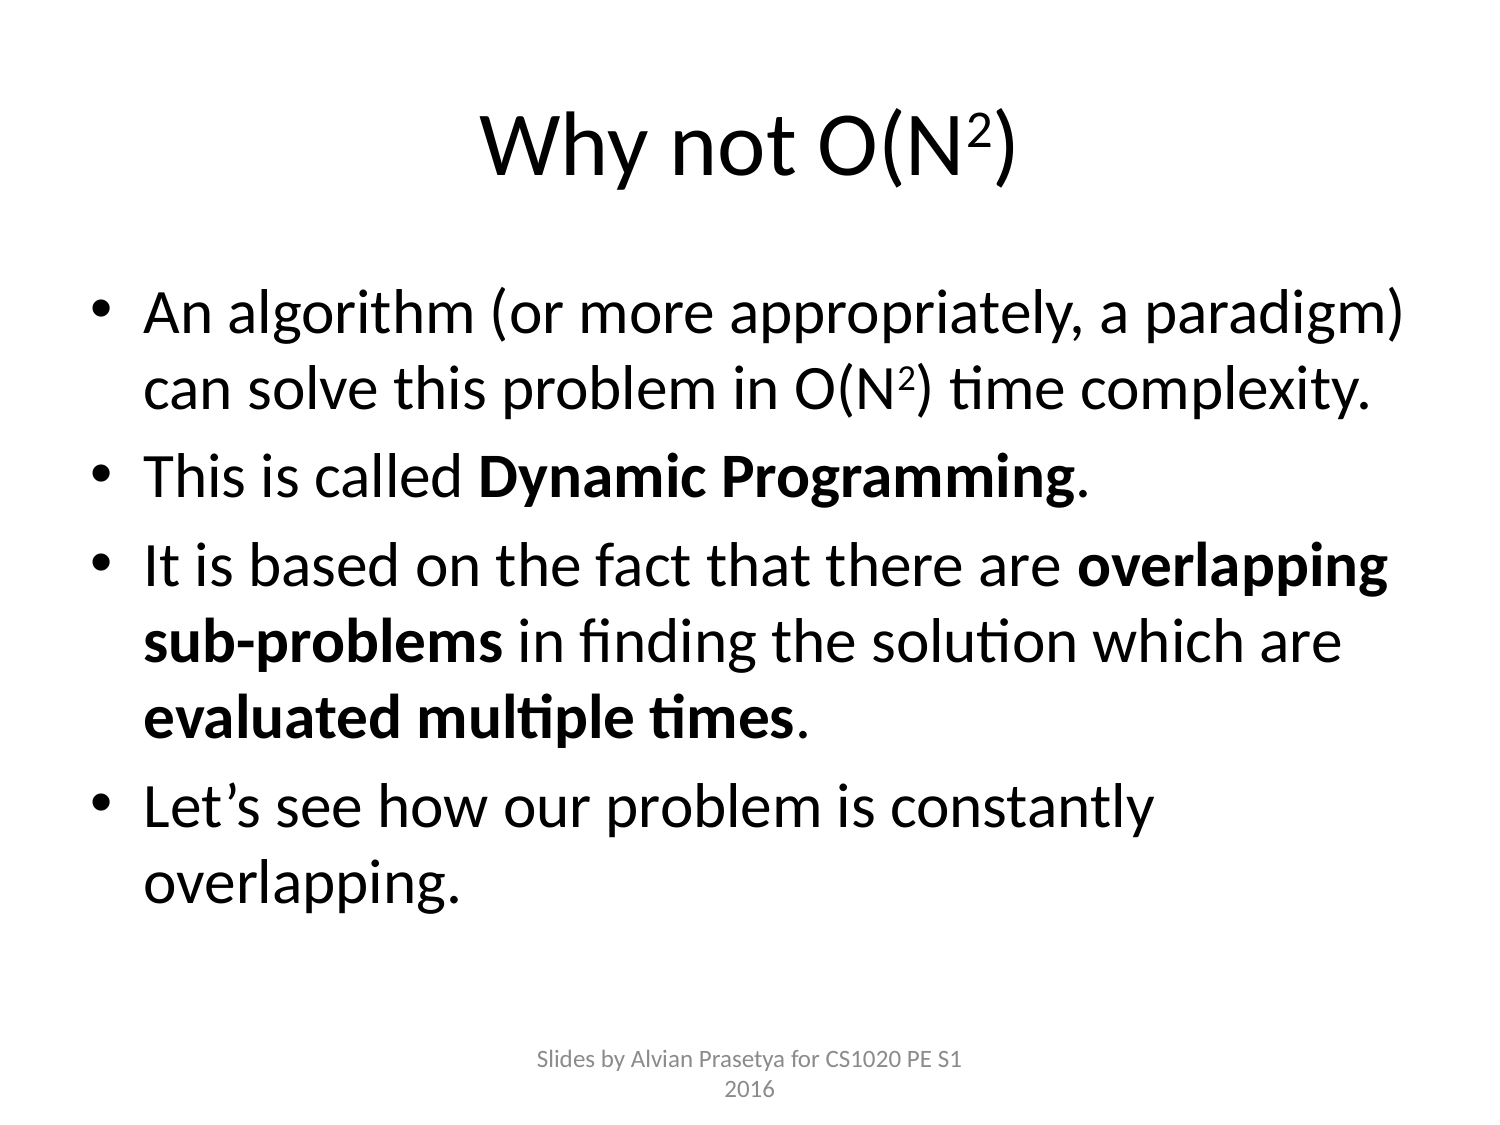

# Why not O(N2)
An algorithm (or more appropriately, a paradigm) can solve this problem in O(N2) time complexity.
This is called Dynamic Programming.
It is based on the fact that there are overlapping sub-problems in finding the solution which are evaluated multiple times.
Let’s see how our problem is constantly overlapping.
Slides by Alvian Prasetya for CS1020 PE S1 2016